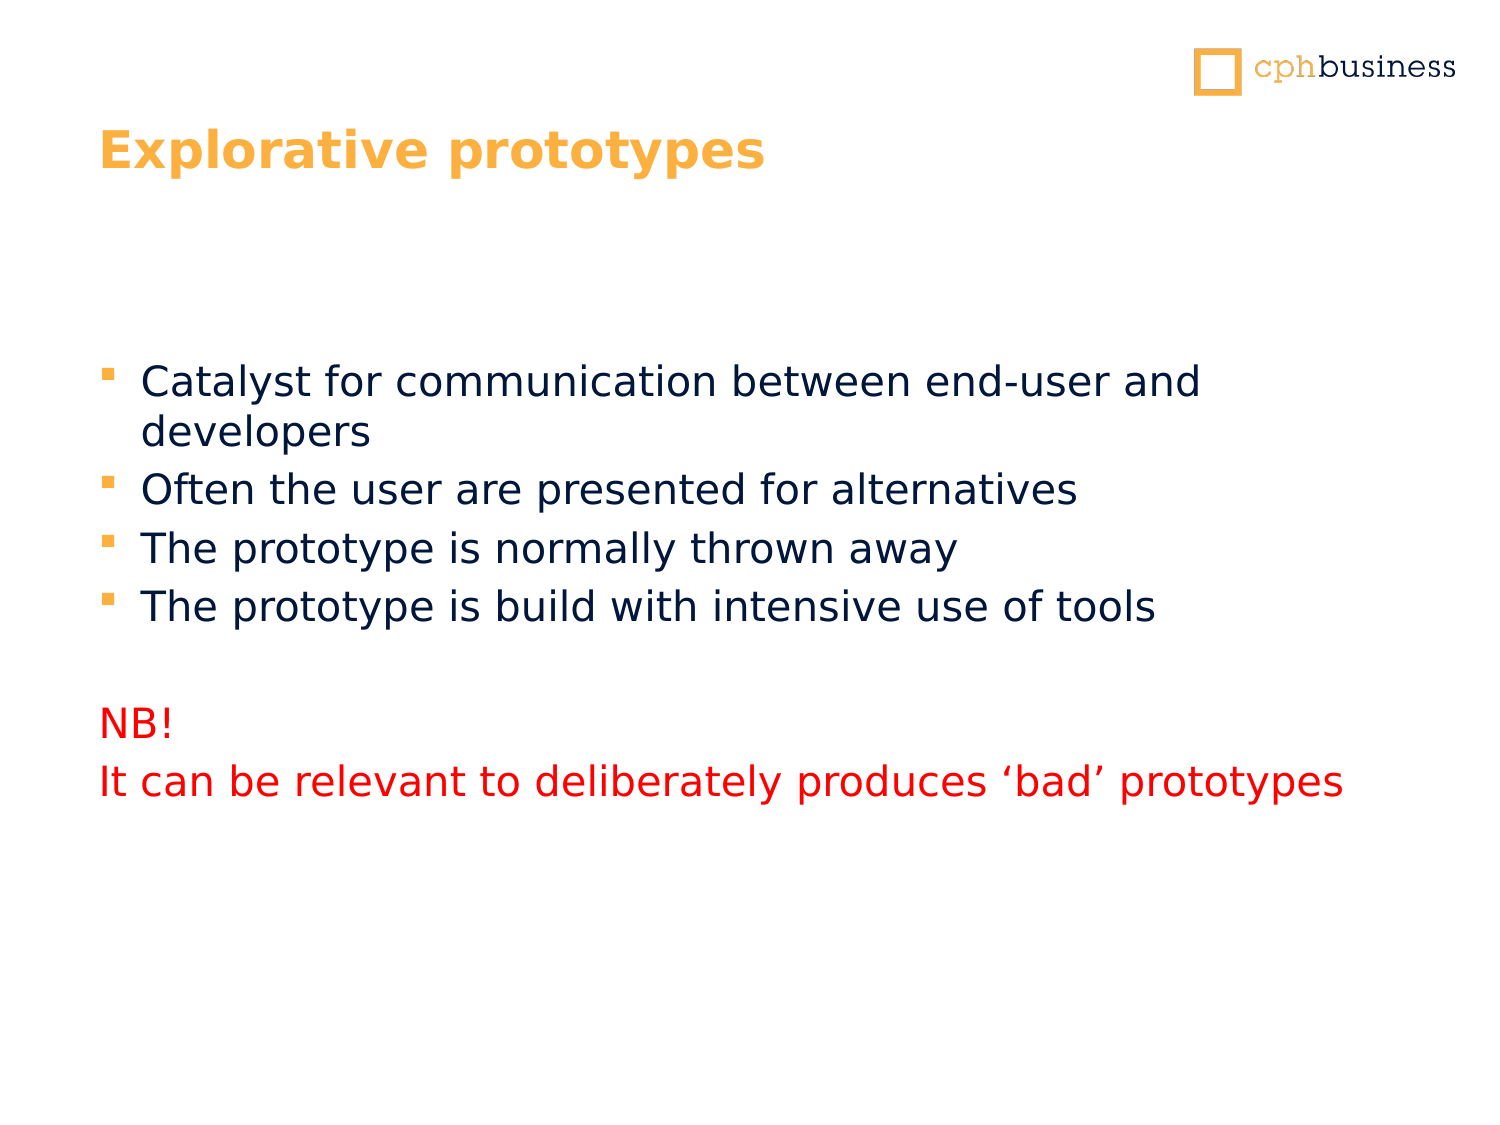

Explorative prototypes
Catalyst for communication between end-user and developers
Often the user are presented for alternatives
The prototype is normally thrown away
The prototype is build with intensive use of tools

NB!
It can be relevant to deliberately produces ‘bad’ prototypes